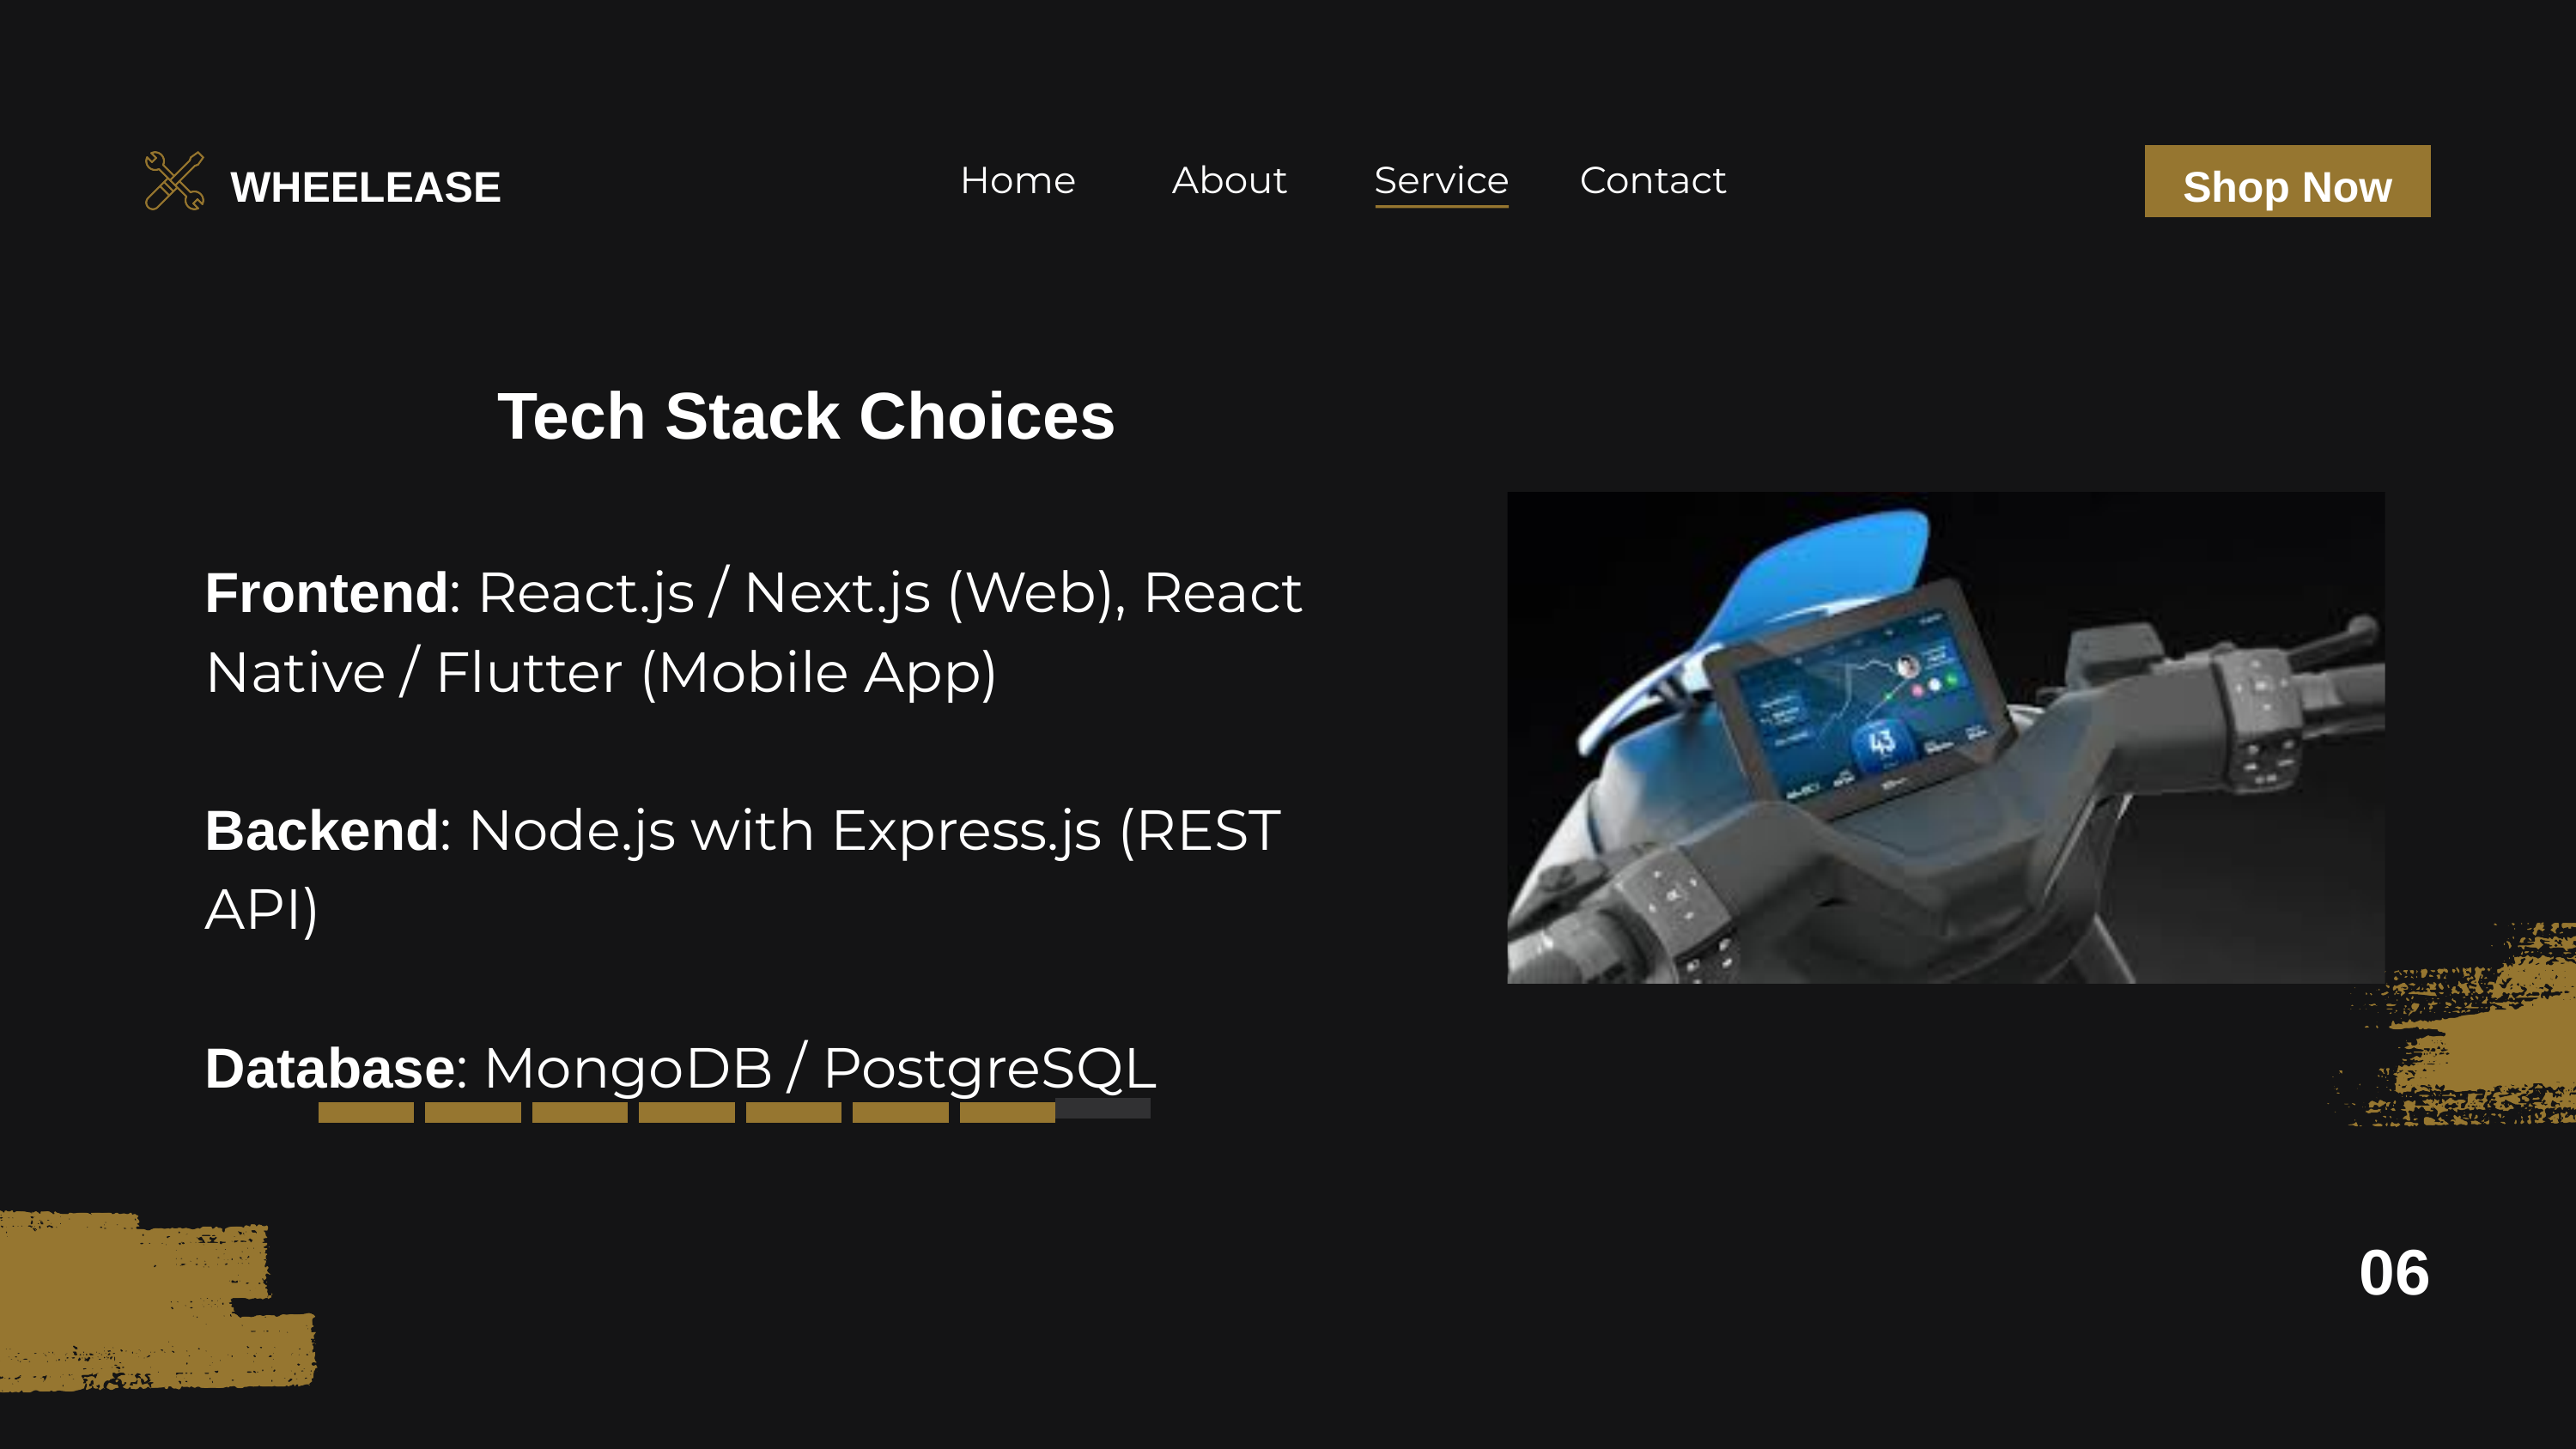

Home
About
Service
Contact
WHEELEASE
Shop Now

Tech Stack Choices

Frontend: React.js / Next.js (Web), React Native / Flutter (Mobile App)

Backend: Node.js with Express.js (REST API)

Database: MongoDB / PostgreSQL

06